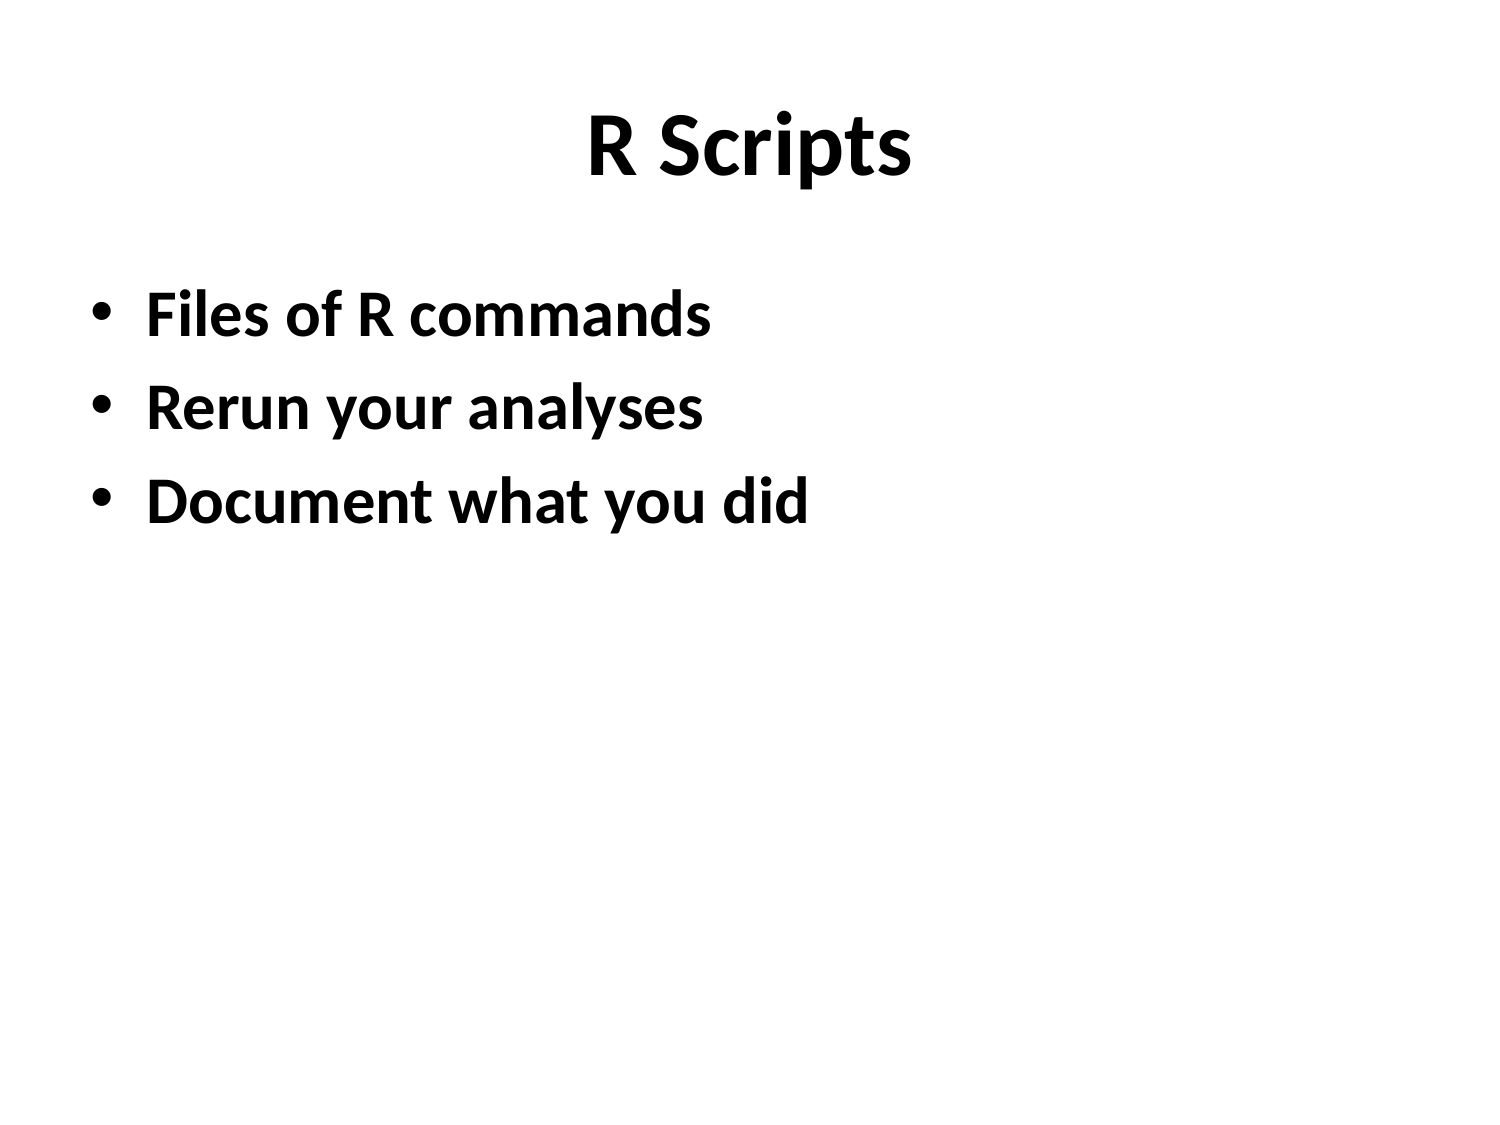

# R Scripts
Files of R commands
Rerun your analyses
Document what you did